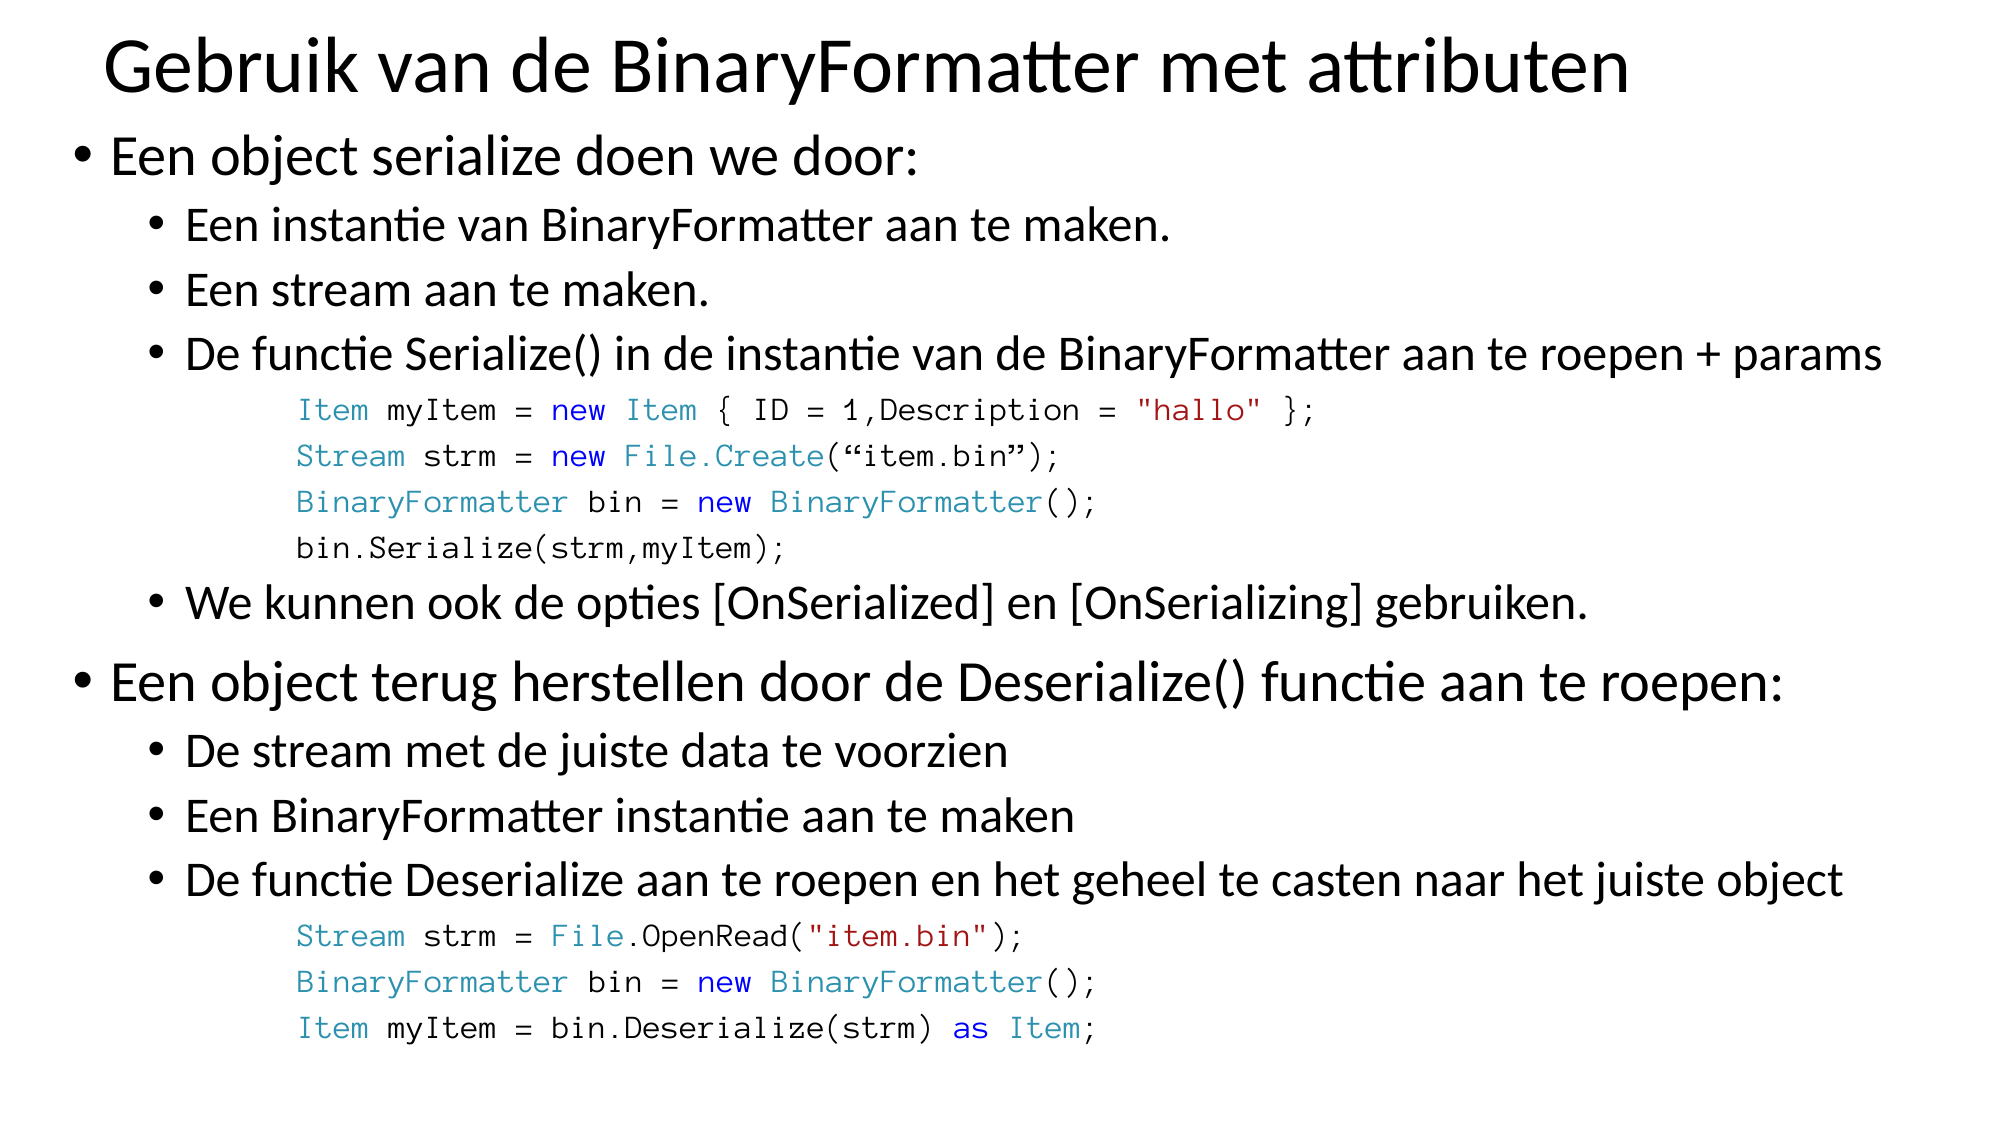

# Gebruik van de BinaryFormatter met attributen
Een object serialize doen we door:
Een instantie van BinaryFormatter aan te maken.
Een stream aan te maken.
De functie Serialize() in de instantie van de BinaryFormatter aan te roepen + params
Item myItem = new Item { ID = 1,Description = "hallo" };
Stream strm = new File.Create(“item.bin”);
BinaryFormatter bin = new BinaryFormatter();
bin.Serialize(strm,myItem);
We kunnen ook de opties [OnSerialized] en [OnSerializing] gebruiken.
Een object terug herstellen door de Deserialize() functie aan te roepen:
De stream met de juiste data te voorzien
Een BinaryFormatter instantie aan te maken
De functie Deserialize aan te roepen en het geheel te casten naar het juiste object
Stream strm = File.OpenRead("item.bin");
BinaryFormatter bin = new BinaryFormatter();
Item myItem = bin.Deserialize(strm) as Item;